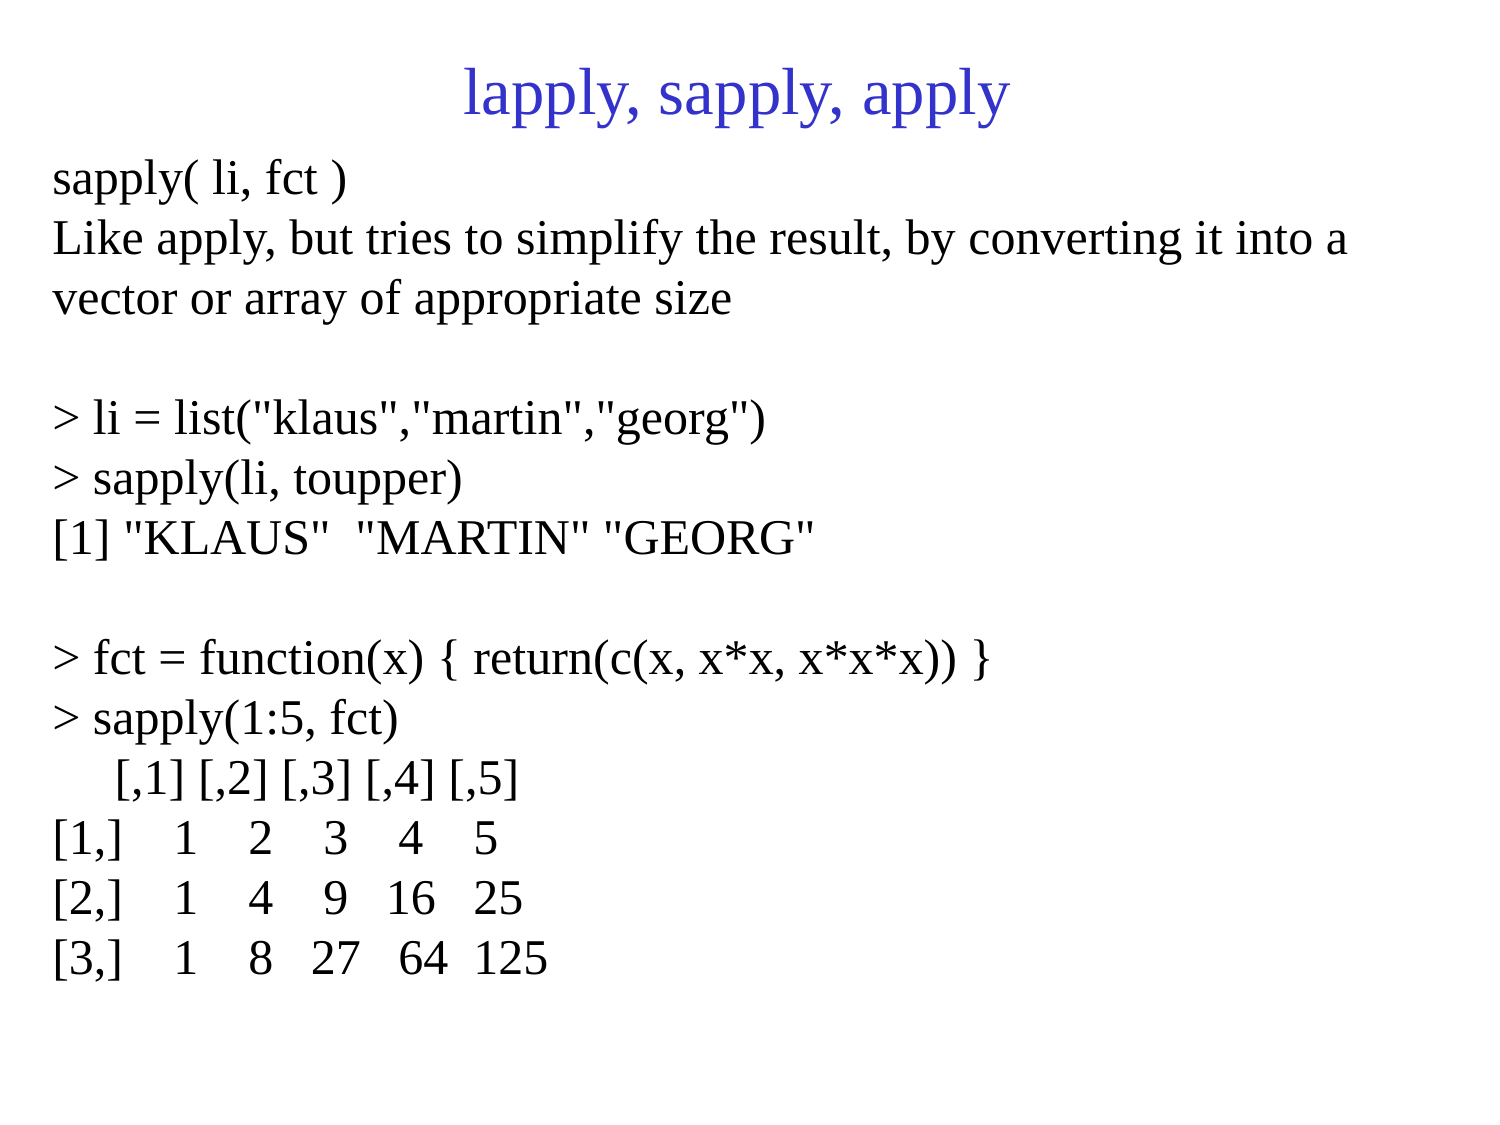

# lapply, sapply, apply
sapply( li, fct )
Like apply, but tries to simplify the result, by converting it into a vector or array of appropriate size

> li = list("klaus","martin","georg")
> sapply(li, toupper)
[1] "KLAUS"  "MARTIN" "GEORG"

> fct = function(x) { return(c(x, x*x, x*x*x)) }
> sapply(1:5, fct)
     [,1] [,2] [,3] [,4] [,5]
[1,]    1    2    3    4    5
[2,]    1    4    9   16   25
[3,]    1    8   27   64  125